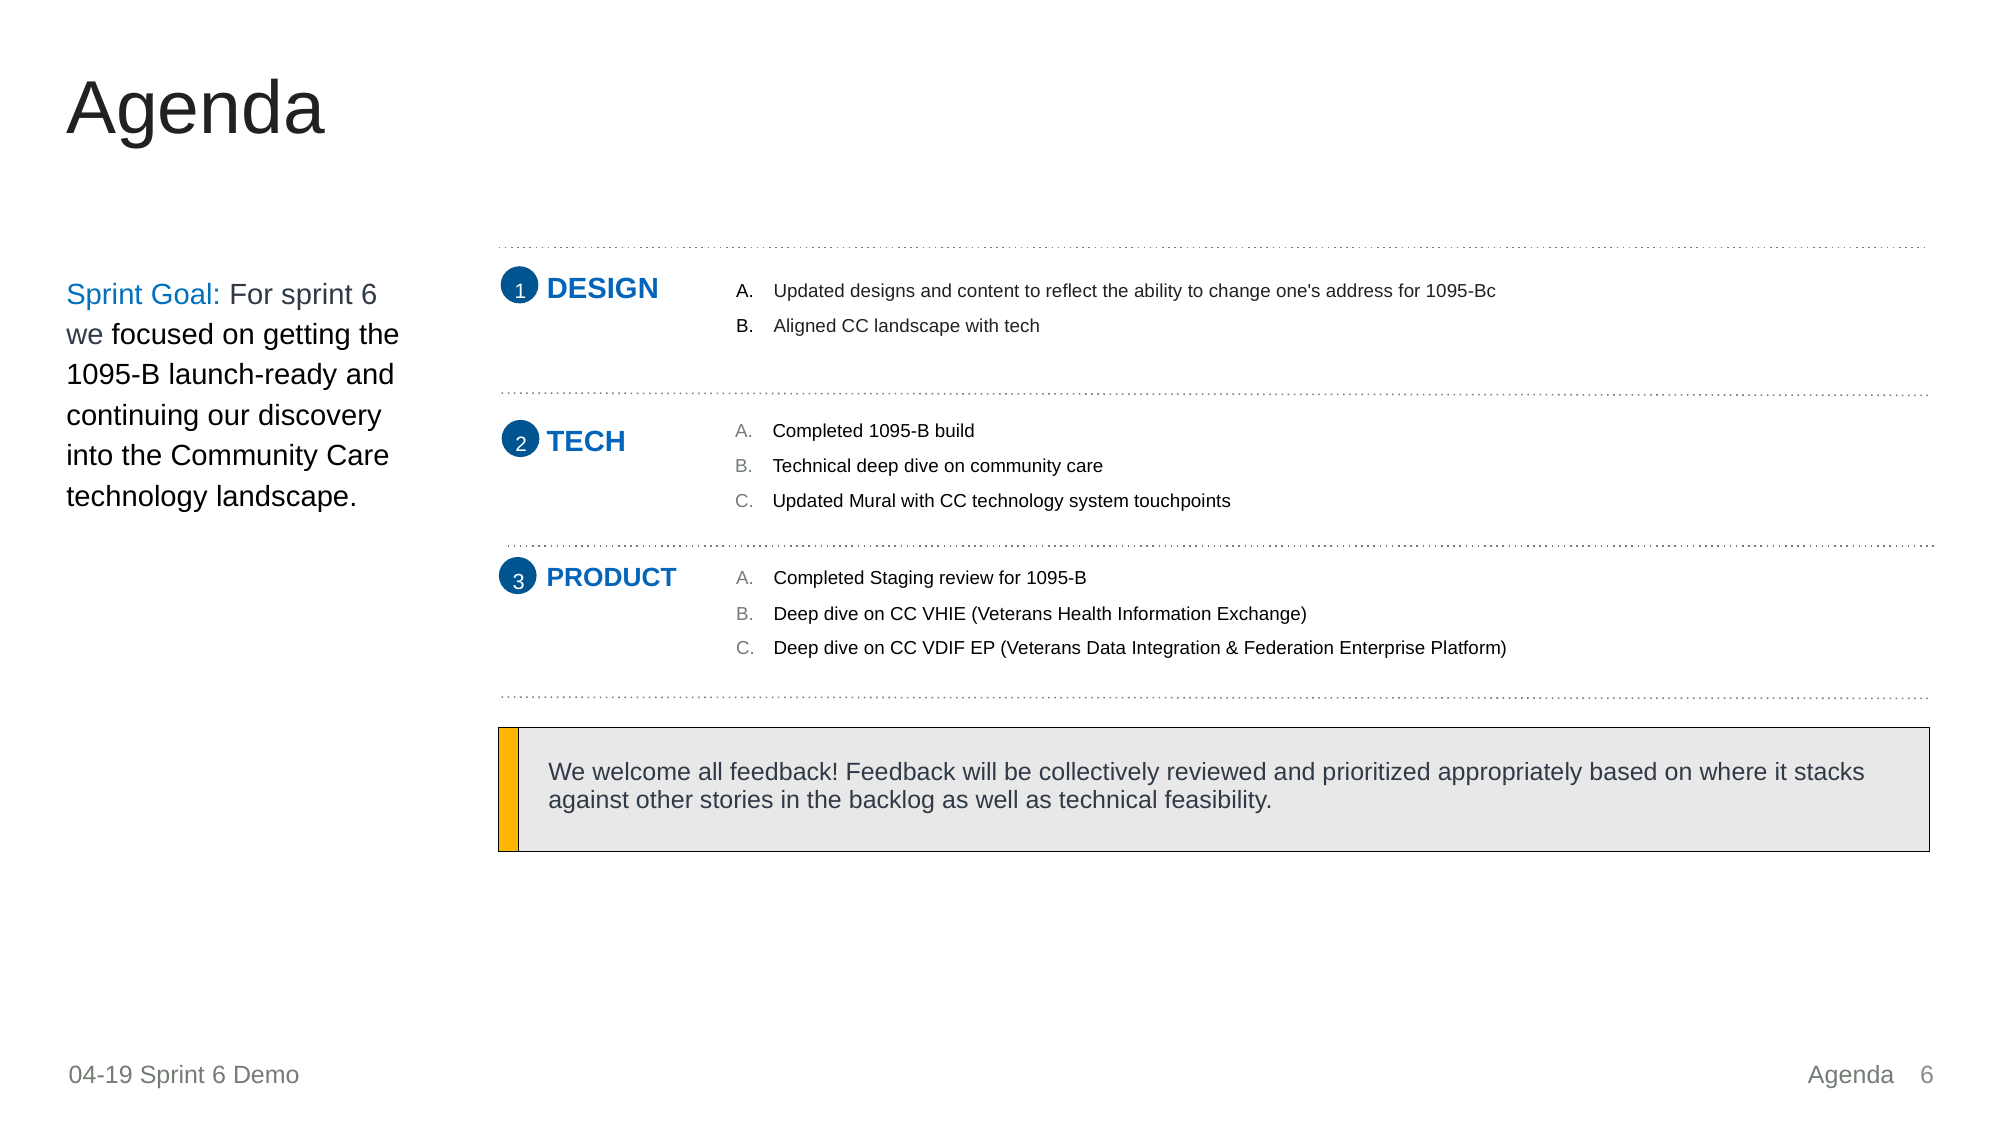

# Agenda
Sprint Goal: For sprint 6 we focused on getting the 1095-B launch-ready and continuing our discovery into the Community Care technology landscape.
DESIGN
1
Updated designs and content to reflect the ability to change one's address for 1095-Bc
Aligned CC landscape with tech
Completed 1095-B build
Technical deep dive on community care
Updated Mural with CC technology system touchpoints
TECH
2
PRODUCT
3
Completed Staging review for 1095-B
Deep dive on CC VHIE (Veterans Health Information Exchange)
Deep dive on CC VDIF EP (Veterans Data Integration & Federation Enterprise Platform)
|  | We welcome all feedback! Feedback will be collectively reviewed and prioritized appropriately based on where it stacks against other stories in the backlog as well as technical feasibility. |
| --- | --- |
6
04-19 Sprint 6 Demo
Agenda